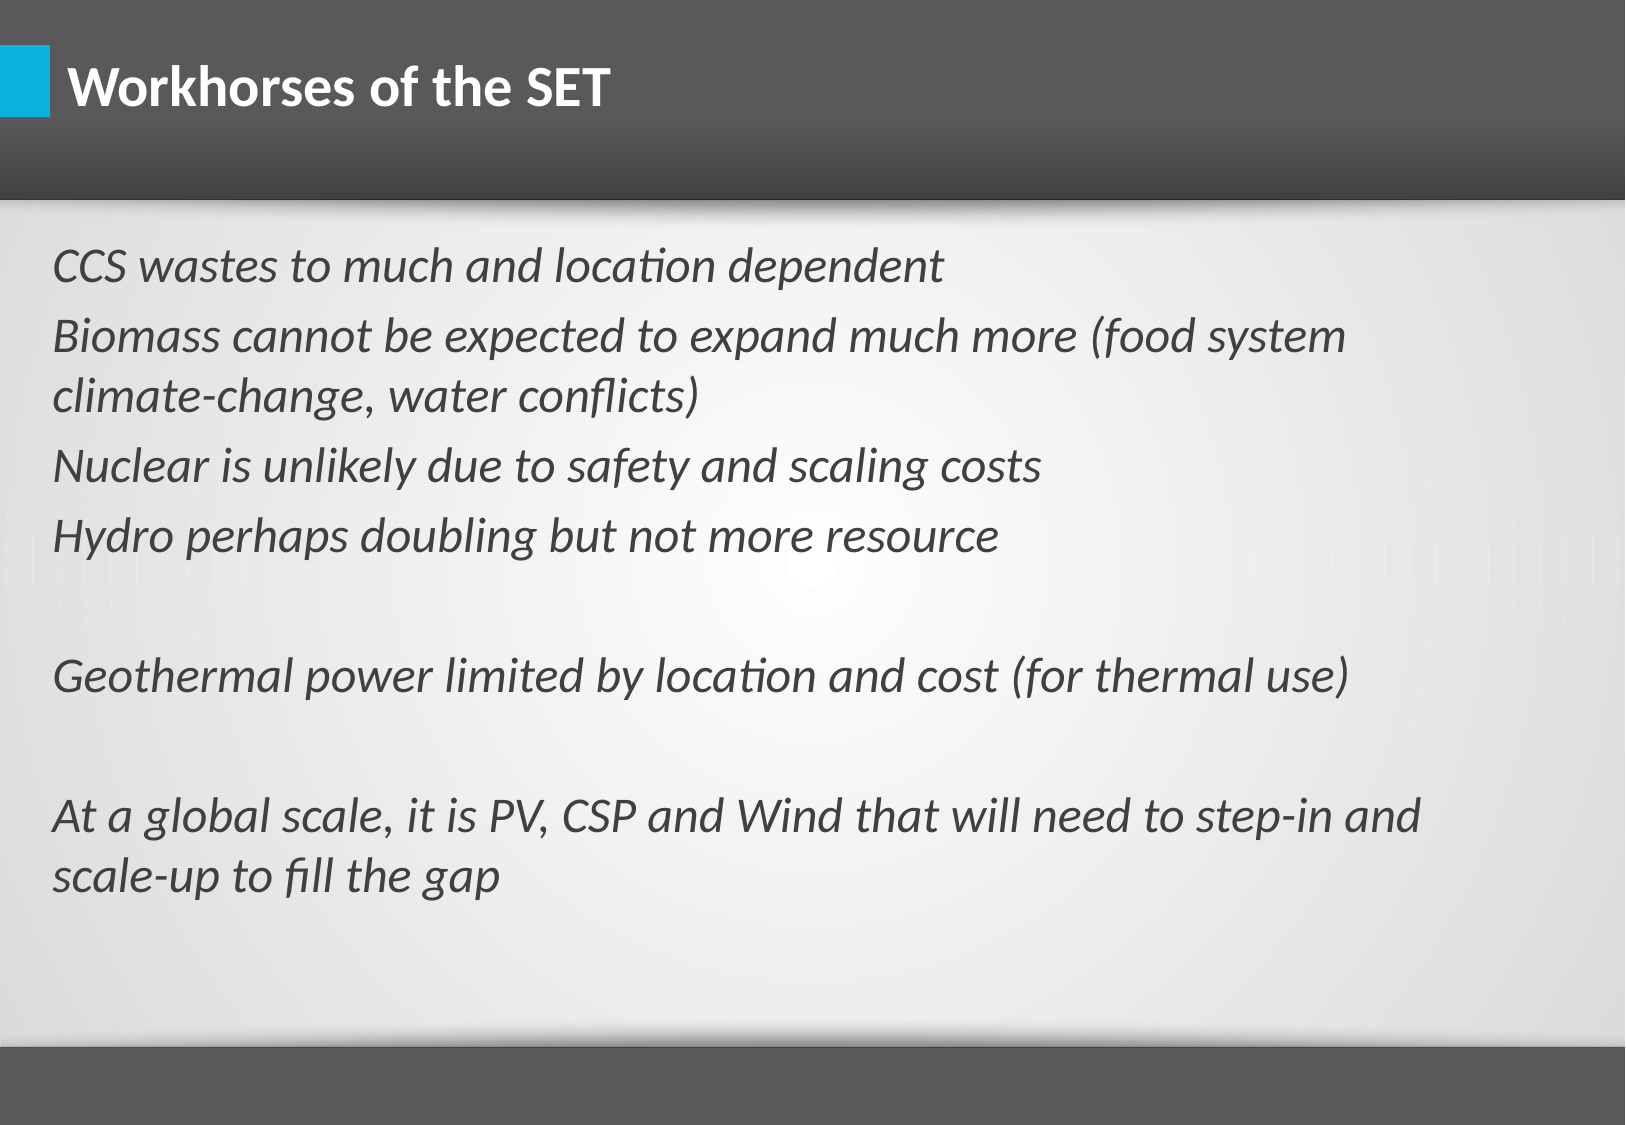

Workhorses of the SET
CCS wastes to much and location dependent
Biomass cannot be expected to expand much more (food system climate-change, water conflicts)
Nuclear is unlikely due to safety and scaling costs
Hydro perhaps doubling but not more resource

Geothermal power limited by location and cost (for thermal use)

At a global scale, it is PV, CSP and Wind that will need to step-in and scale-up to fill the gap